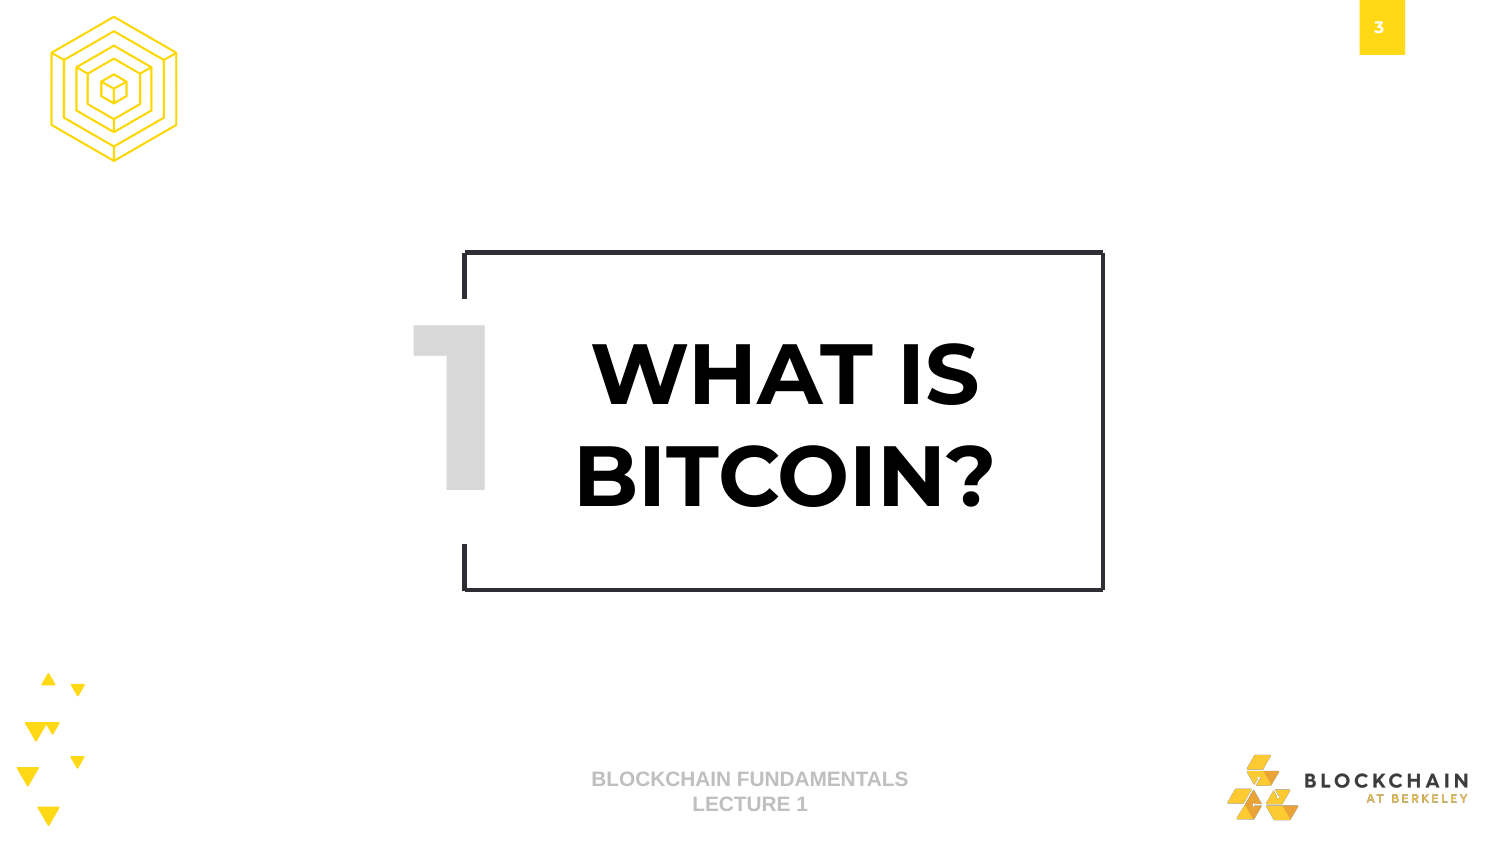

1
WHAT IS BITCOIN?
BLOCKCHAIN FUNDAMENTALS LECTURE 1